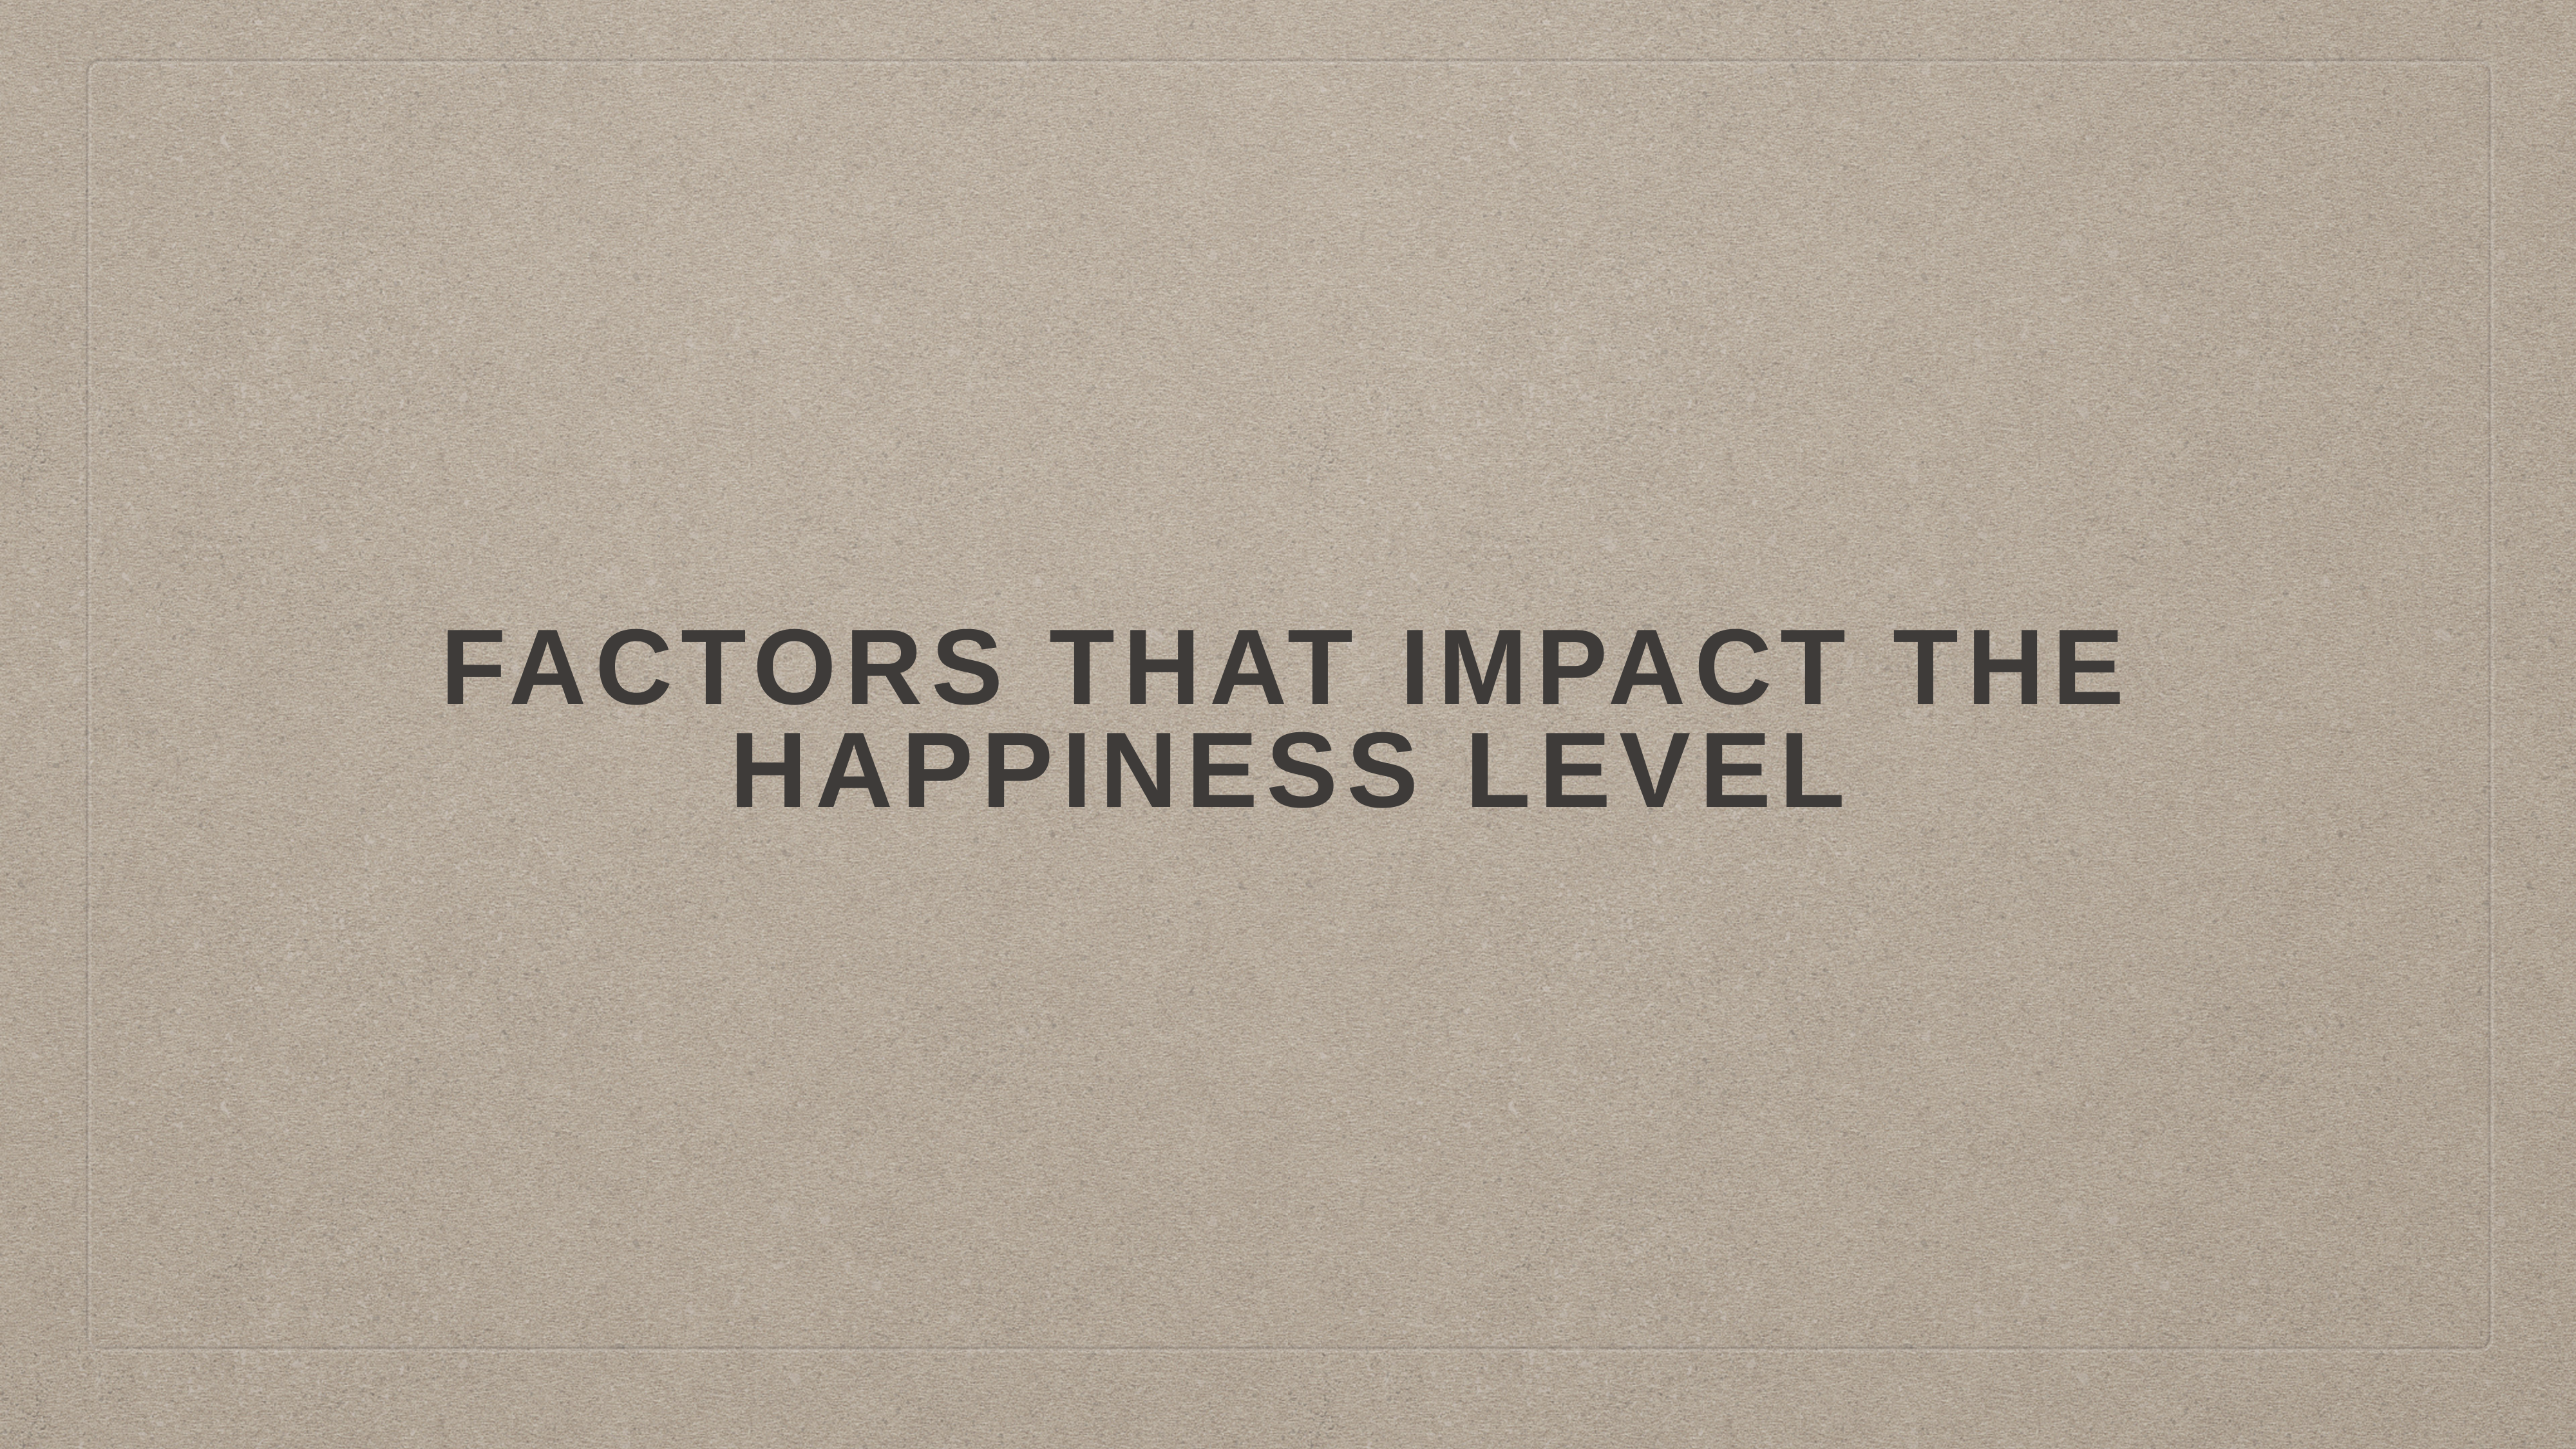

# Factors that impact the happiness level